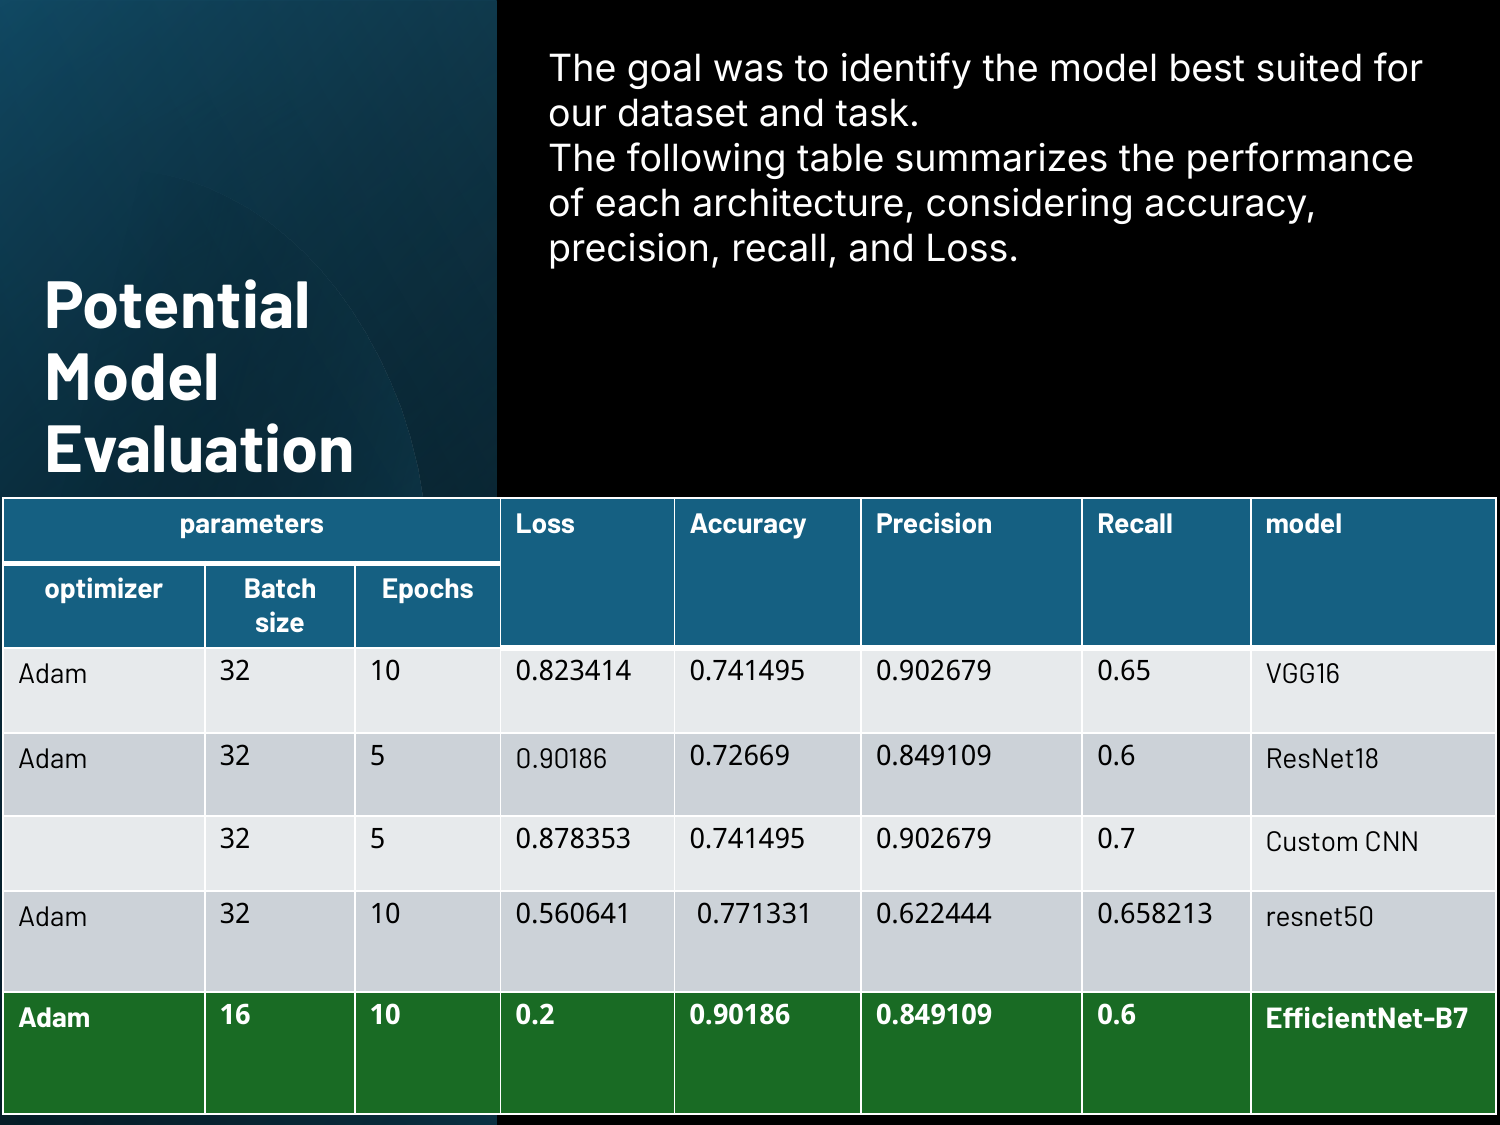

# Potential Model Evaluation
The goal was to identify the model best suited for our dataset and task.
The following table summarizes the performance of each architecture, considering accuracy, precision, recall, and Loss.

| parameters |  |  | Loss | Accuracy | Precision | Recall | model |
| --- | --- | --- | --- | --- | --- | --- | --- |
| optimizer | Batch size | Epochs |  |  |  |  |  |
| Adam | 32 | 10 | 0.823414 | 0.741495 | 0.902679 | 0.65 | VGG16 |
| Adam | 32 | 5 | 0.90186 | 0.72669 | 0.849109 | 0.6 | ResNet18 |
|  | 32 | 5 | 0.878353 | 0.741495 | 0.902679 | 0.7 | Custom CNN |
| Adam | 32 | 10 | 0.560641 | 0.771331 | 0.622444 | 0.658213 | resnet50 |
| Adam | 16 | 10 | 0.2 | 0.90186 | 0.849109 | 0.6 | EfficientNet-B7 |